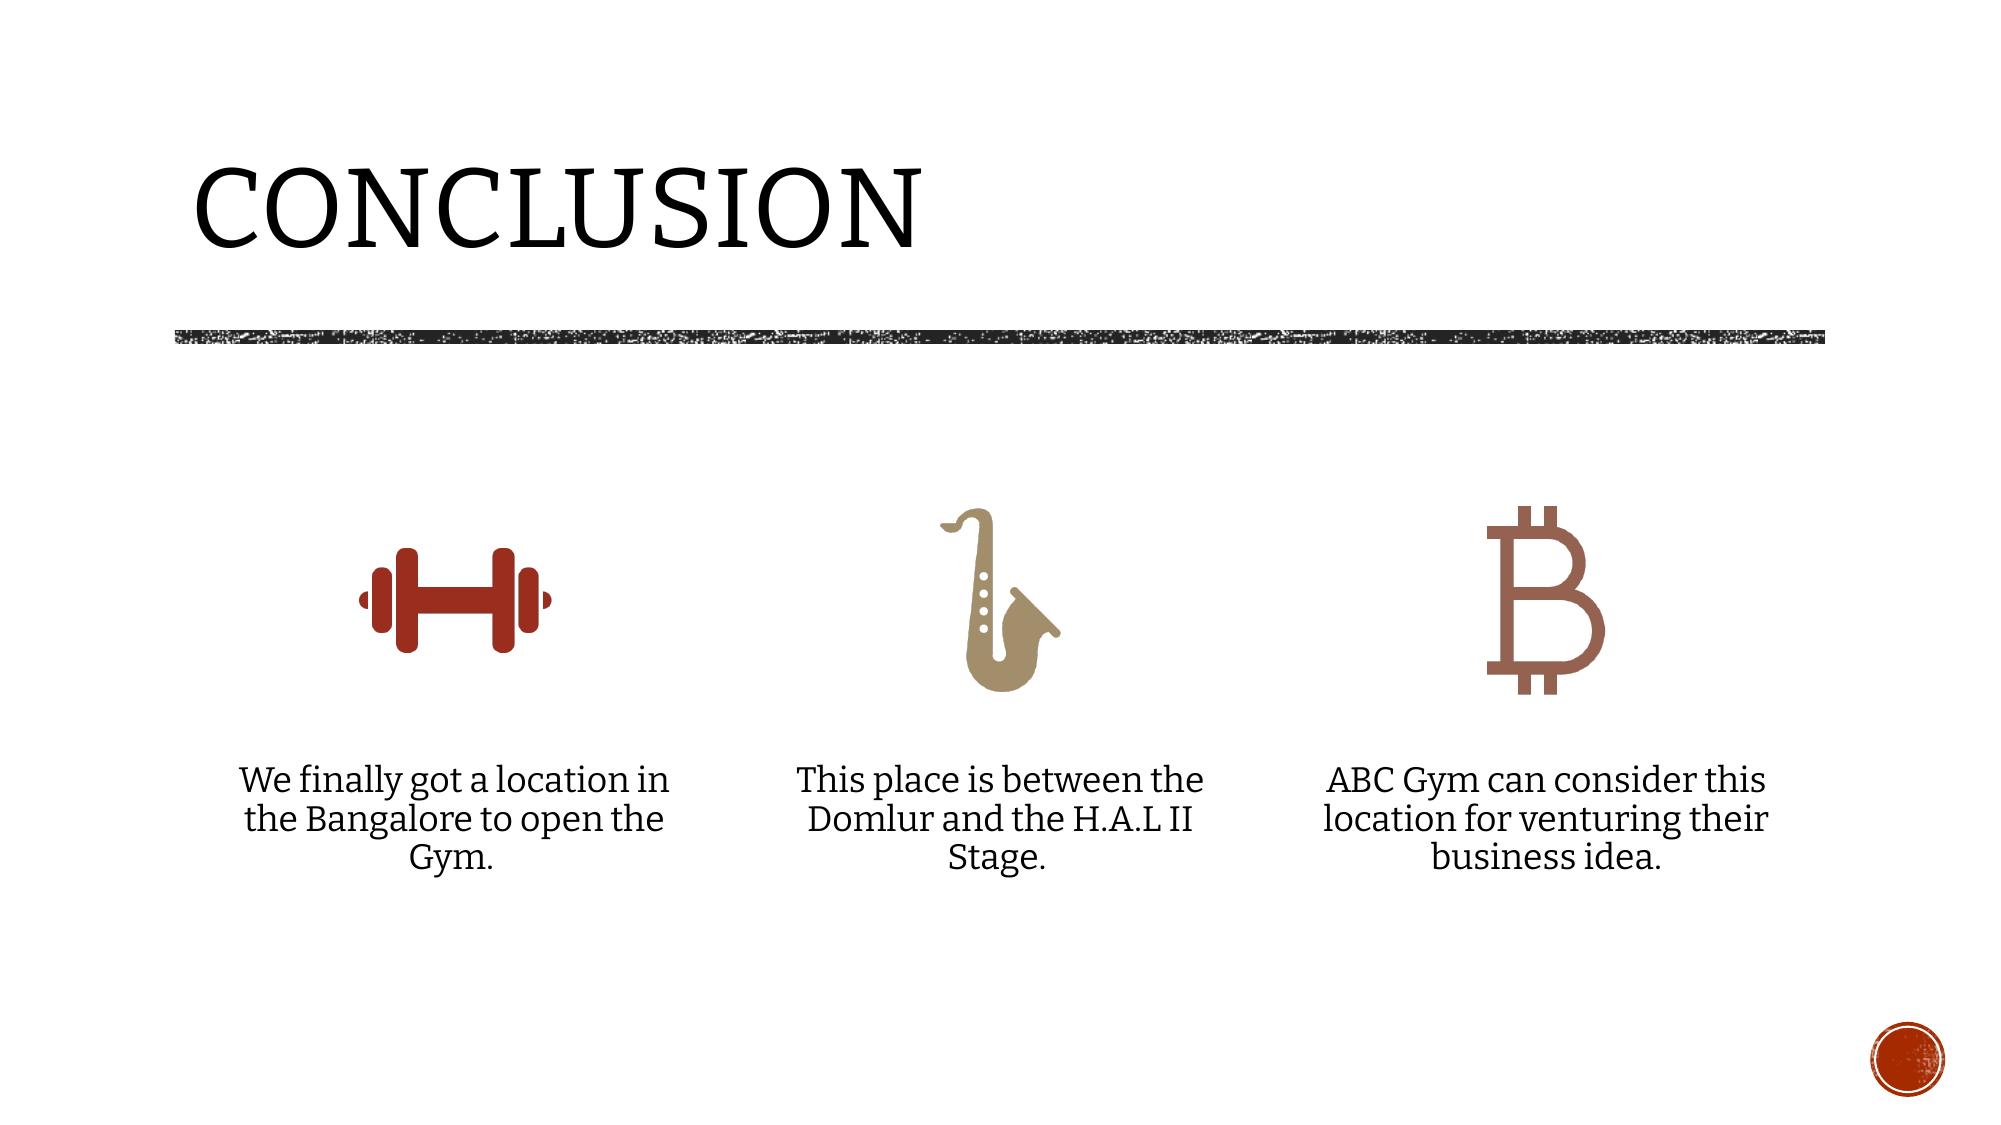

# Conclusion

We finally got a location in the Bangalore to open the Gym.
This place is between the Domlur and the H.A.L II Stage.
ABC Gym can consider this location for venturing their business idea.